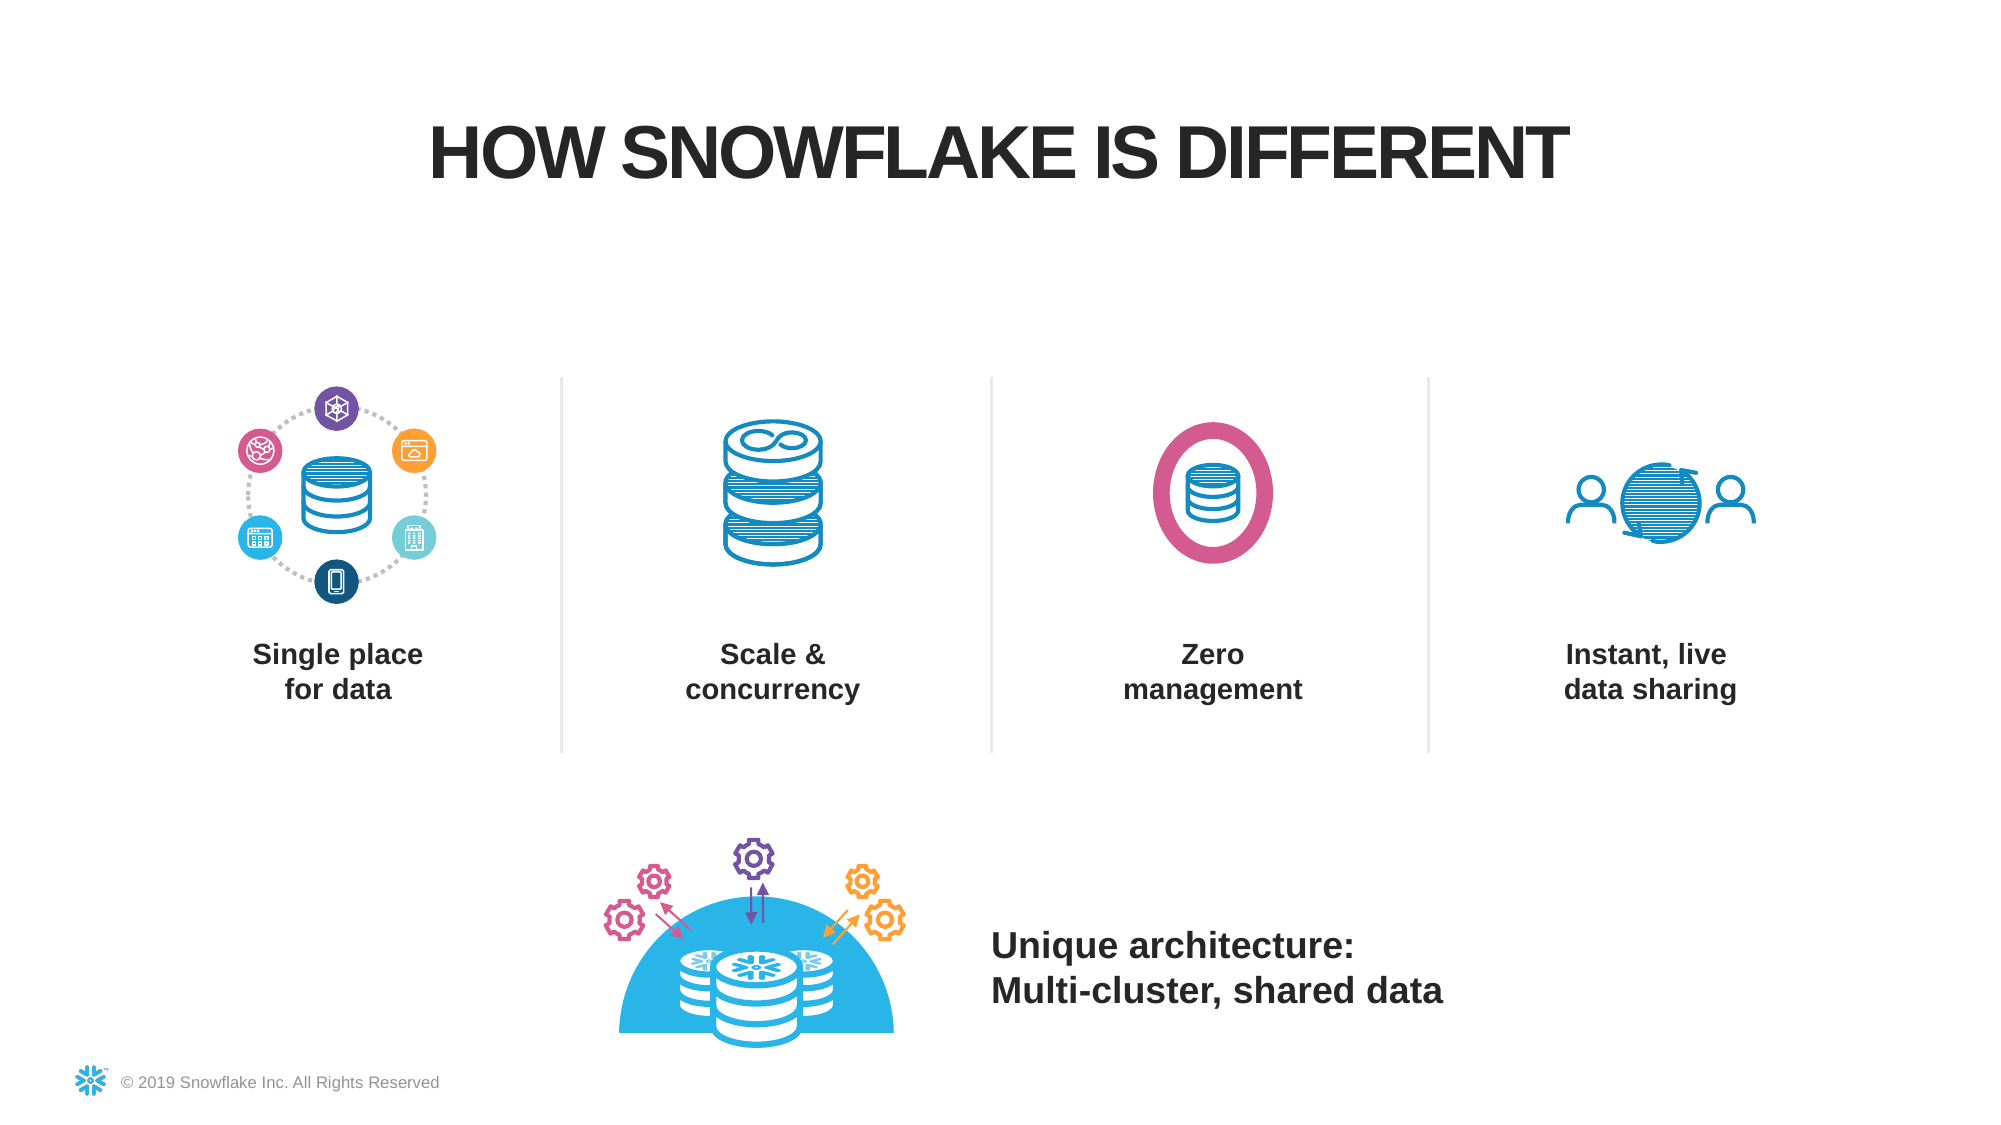

How snowflake is different

Single place for data
Scale & concurrency
Zero management
Instant, live
data sharing

Unique architecture:
Multi-cluster, shared data